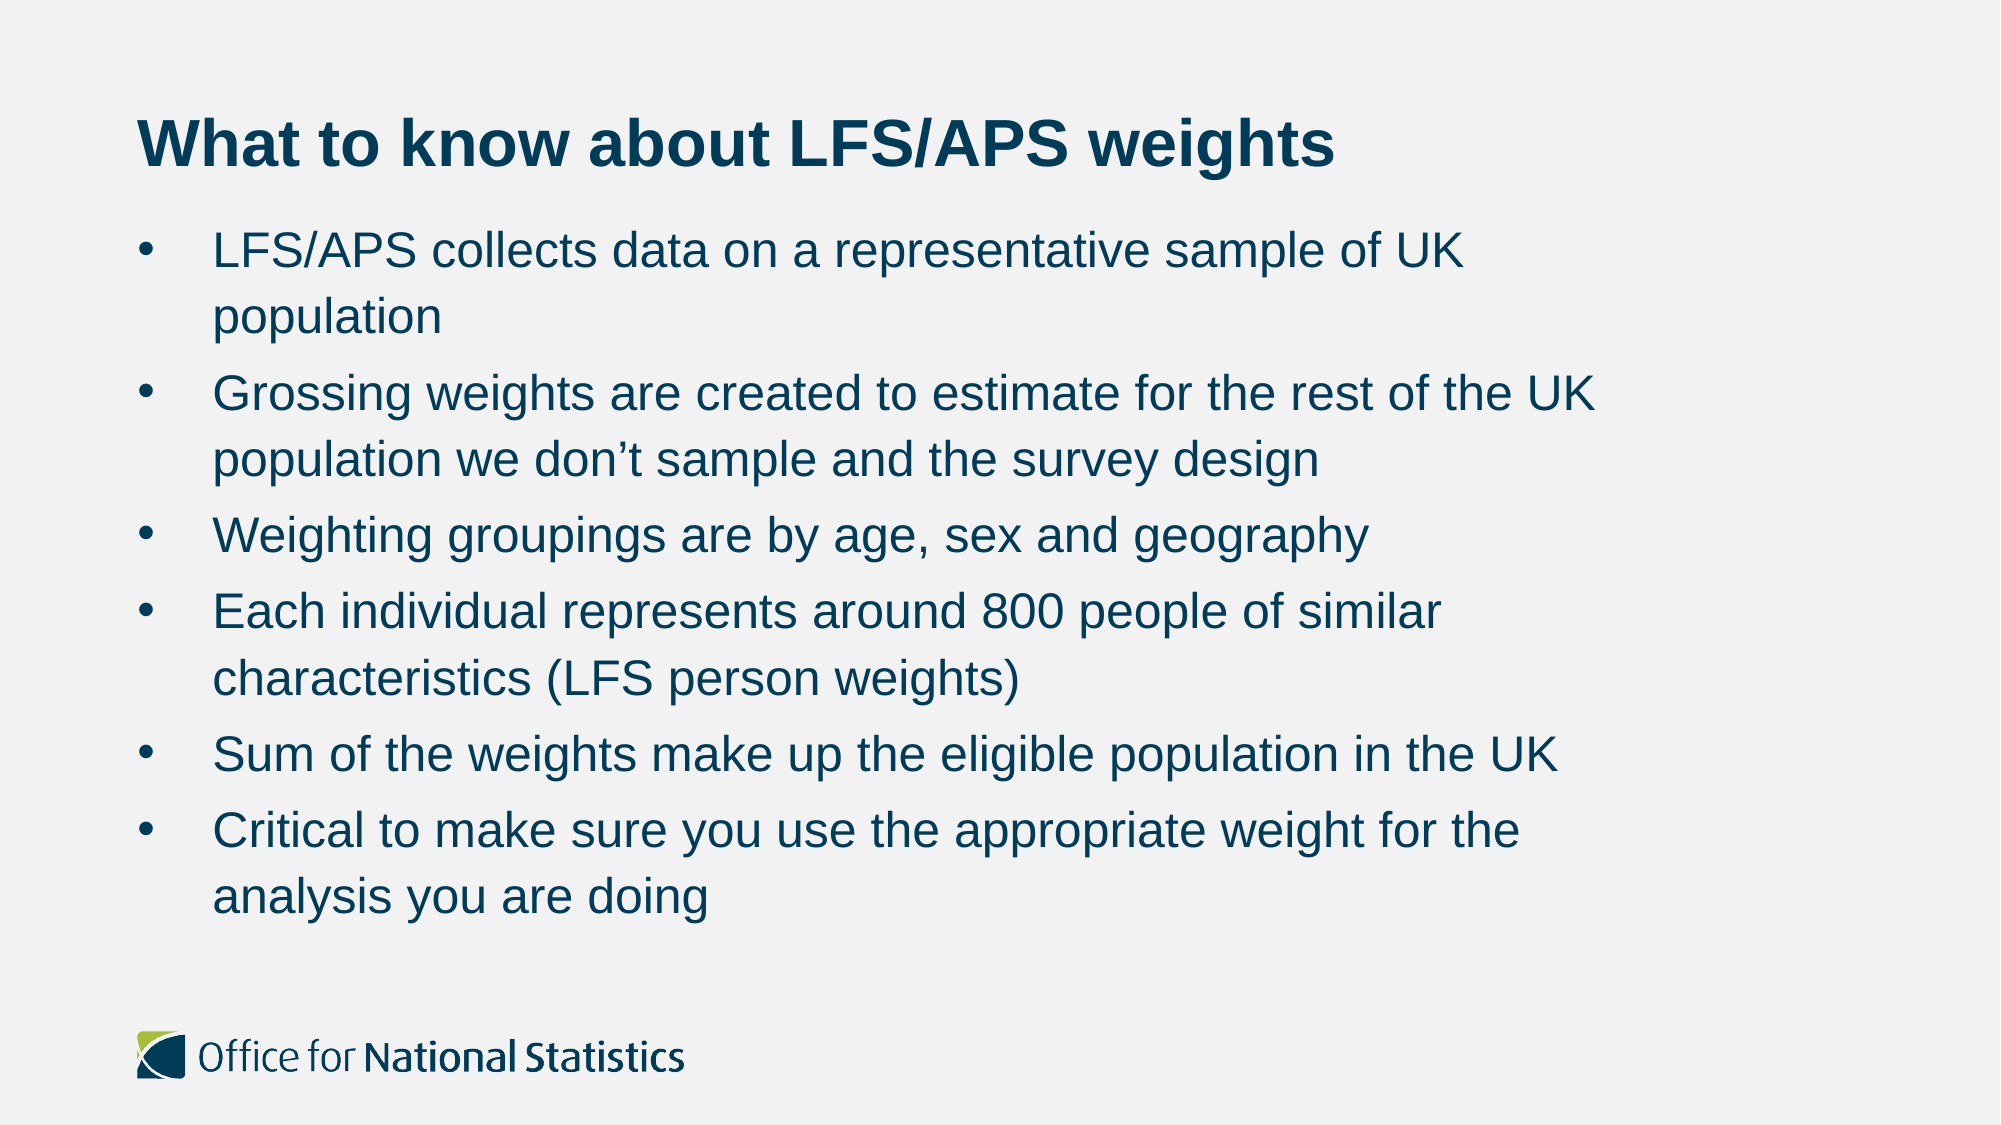

# What to know about LFS/APS weights
LFS/APS collects data on a representative sample of UK population
Grossing weights are created to estimate for the rest of the UK population we don’t sample and the survey design
Weighting groupings are by age, sex and geography
Each individual represents around 800 people of similar characteristics (LFS person weights)
Sum of the weights make up the eligible population in the UK
Critical to make sure you use the appropriate weight for the analysis you are doing